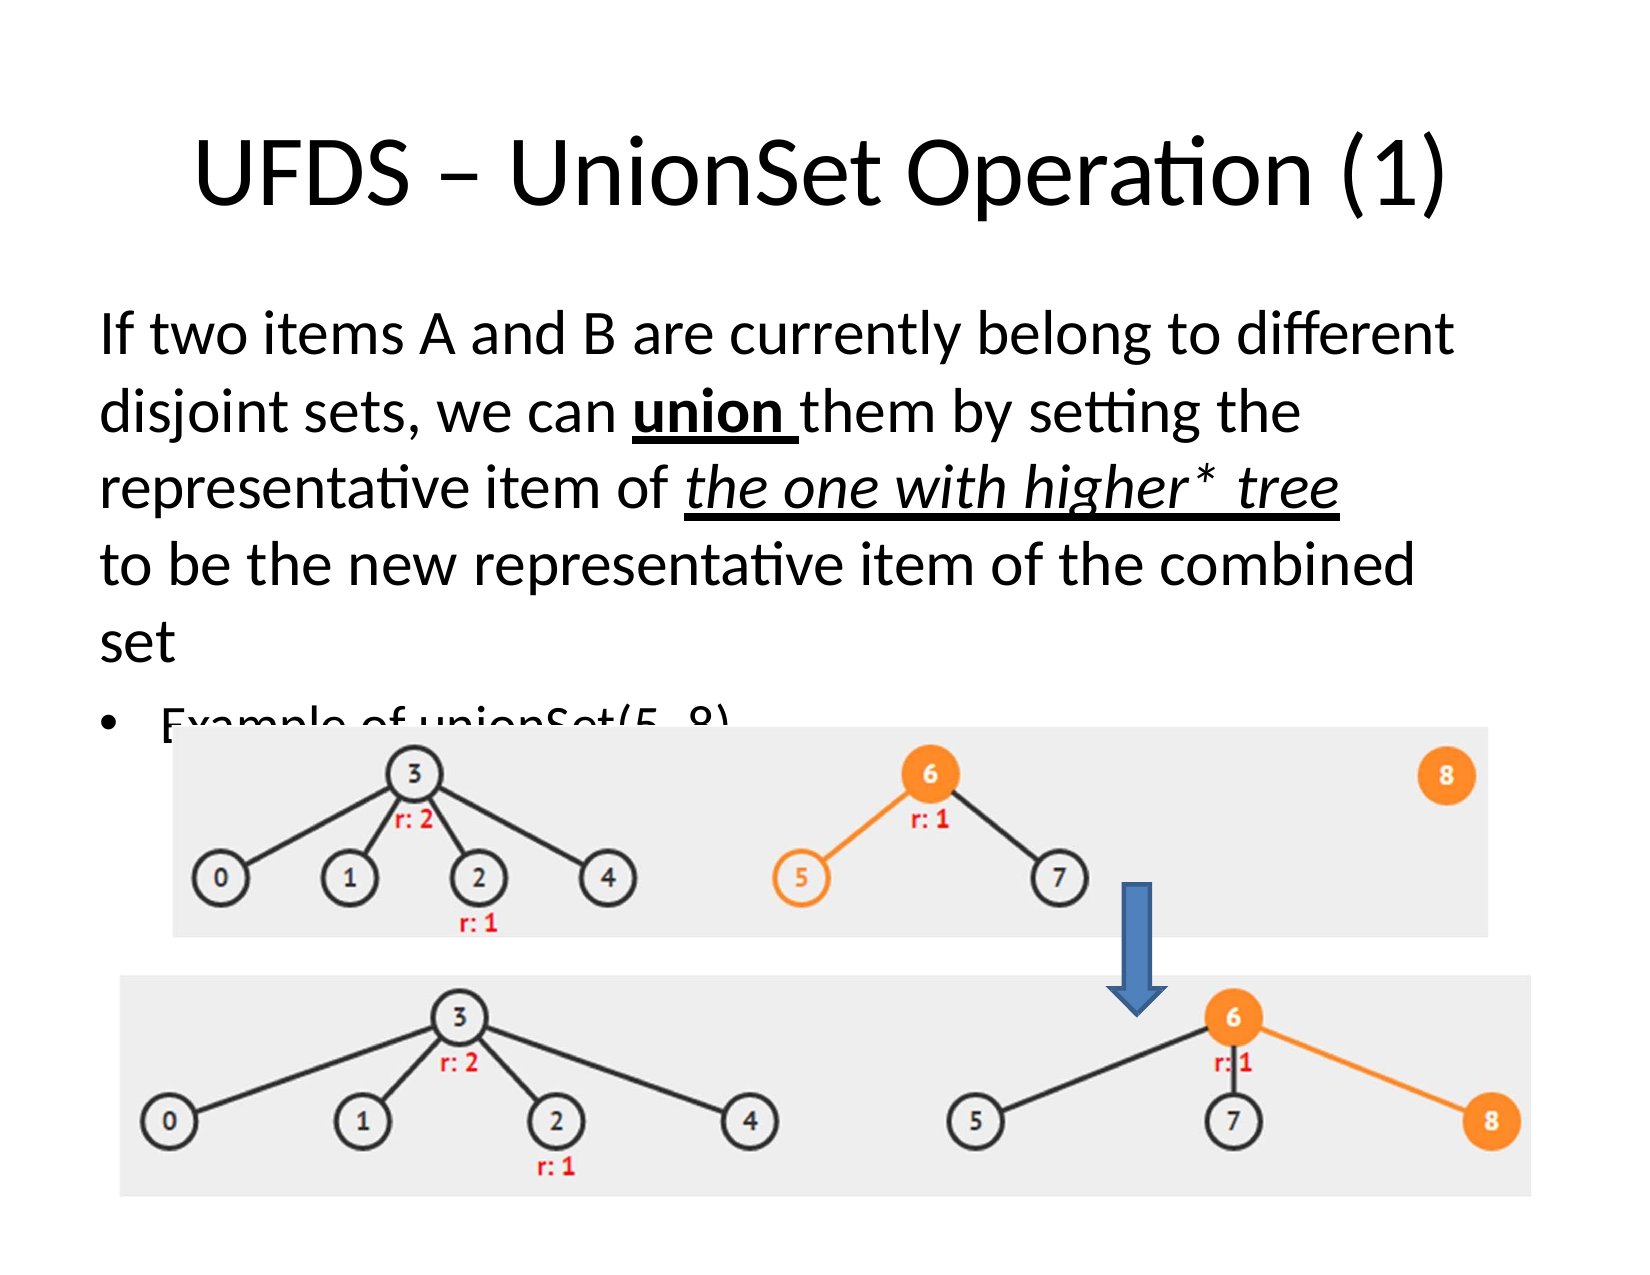

# UFDS – UnionSet Operation (1)
If two items A and B are currently belong to different  disjoint sets, we can union them by setting the  representative item of the one with higher* tree
to be the new representative item of the combined set
Example of unionSet(5, 8)